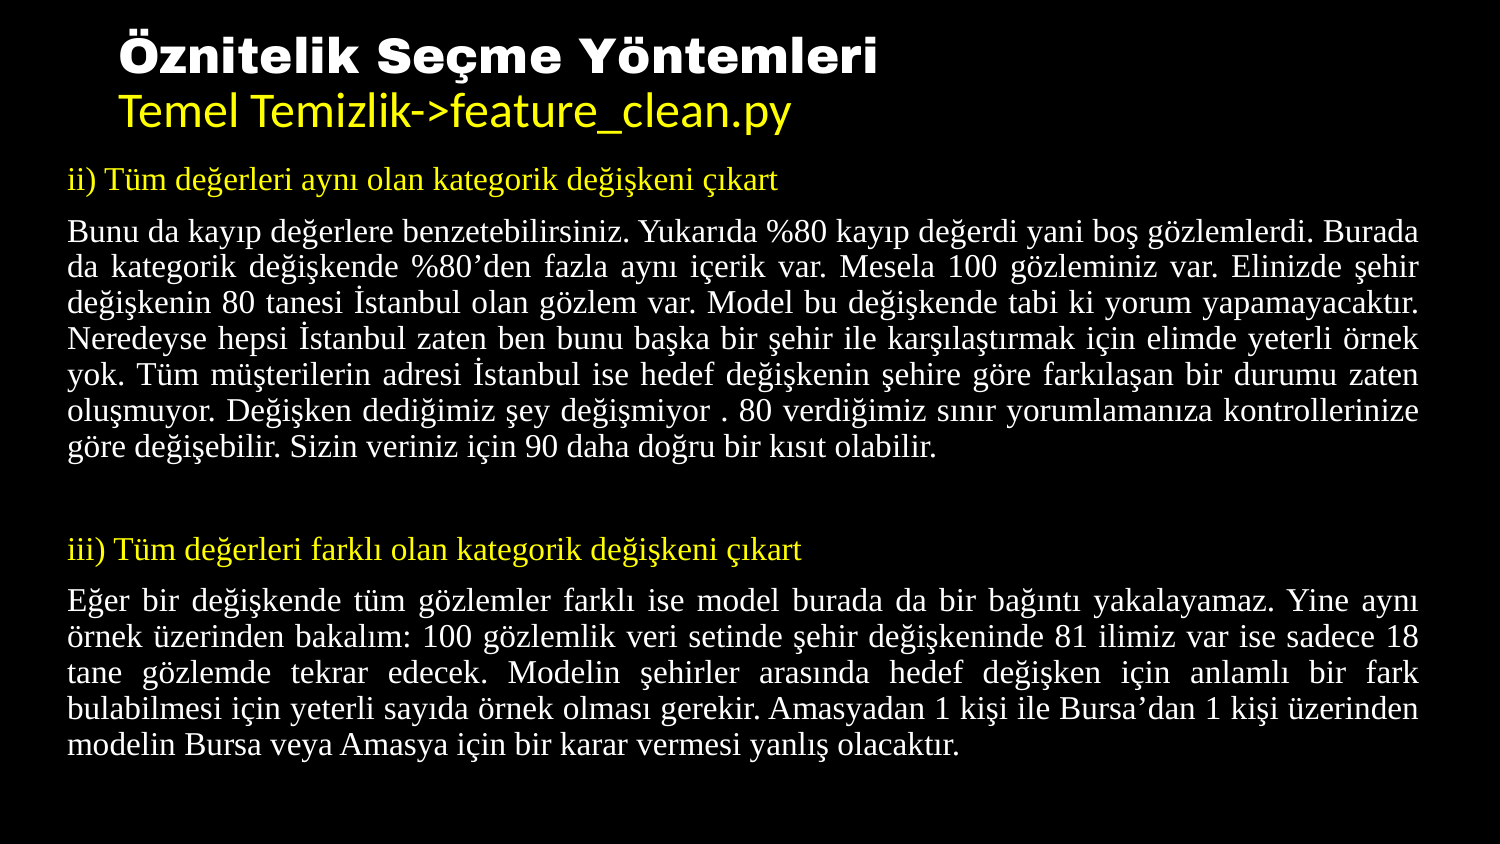

# Öznitelik Seçme Yöntemleri Temel Temizlik->feature_clean.py
ii) Tüm değerleri aynı olan kategorik değişkeni çıkart
Bunu da kayıp değerlere benzetebilirsiniz. Yukarıda %80 kayıp değerdi yani boş gözlemlerdi. Burada da kategorik değişkende %80’den fazla aynı içerik var. Mesela 100 gözleminiz var. Elinizde şehir değişkenin 80 tanesi İstanbul olan gözlem var. Model bu değişkende tabi ki yorum yapamayacaktır. Neredeyse hepsi İstanbul zaten ben bunu başka bir şehir ile karşılaştırmak için elimde yeterli örnek yok. Tüm müşterilerin adresi İstanbul ise hedef değişkenin şehire göre farkılaşan bir durumu zaten oluşmuyor. Değişken dediğimiz şey değişmiyor . 80 verdiğimiz sınır yorumlamanıza kontrollerinize göre değişebilir. Sizin veriniz için 90 daha doğru bir kısıt olabilir.

iii) Tüm değerleri farklı olan kategorik değişkeni çıkart
Eğer bir değişkende tüm gözlemler farklı ise model burada da bir bağıntı yakalayamaz. Yine aynı örnek üzerinden bakalım: 100 gözlemlik veri setinde şehir değişkeninde 81 ilimiz var ise sadece 18 tane gözlemde tekrar edecek. Modelin şehirler arasında hedef değişken için anlamlı bir fark bulabilmesi için yeterli sayıda örnek olması gerekir. Amasyadan 1 kişi ile Bursa’dan 1 kişi üzerinden modelin Bursa veya Amasya için bir karar vermesi yanlış olacaktır.